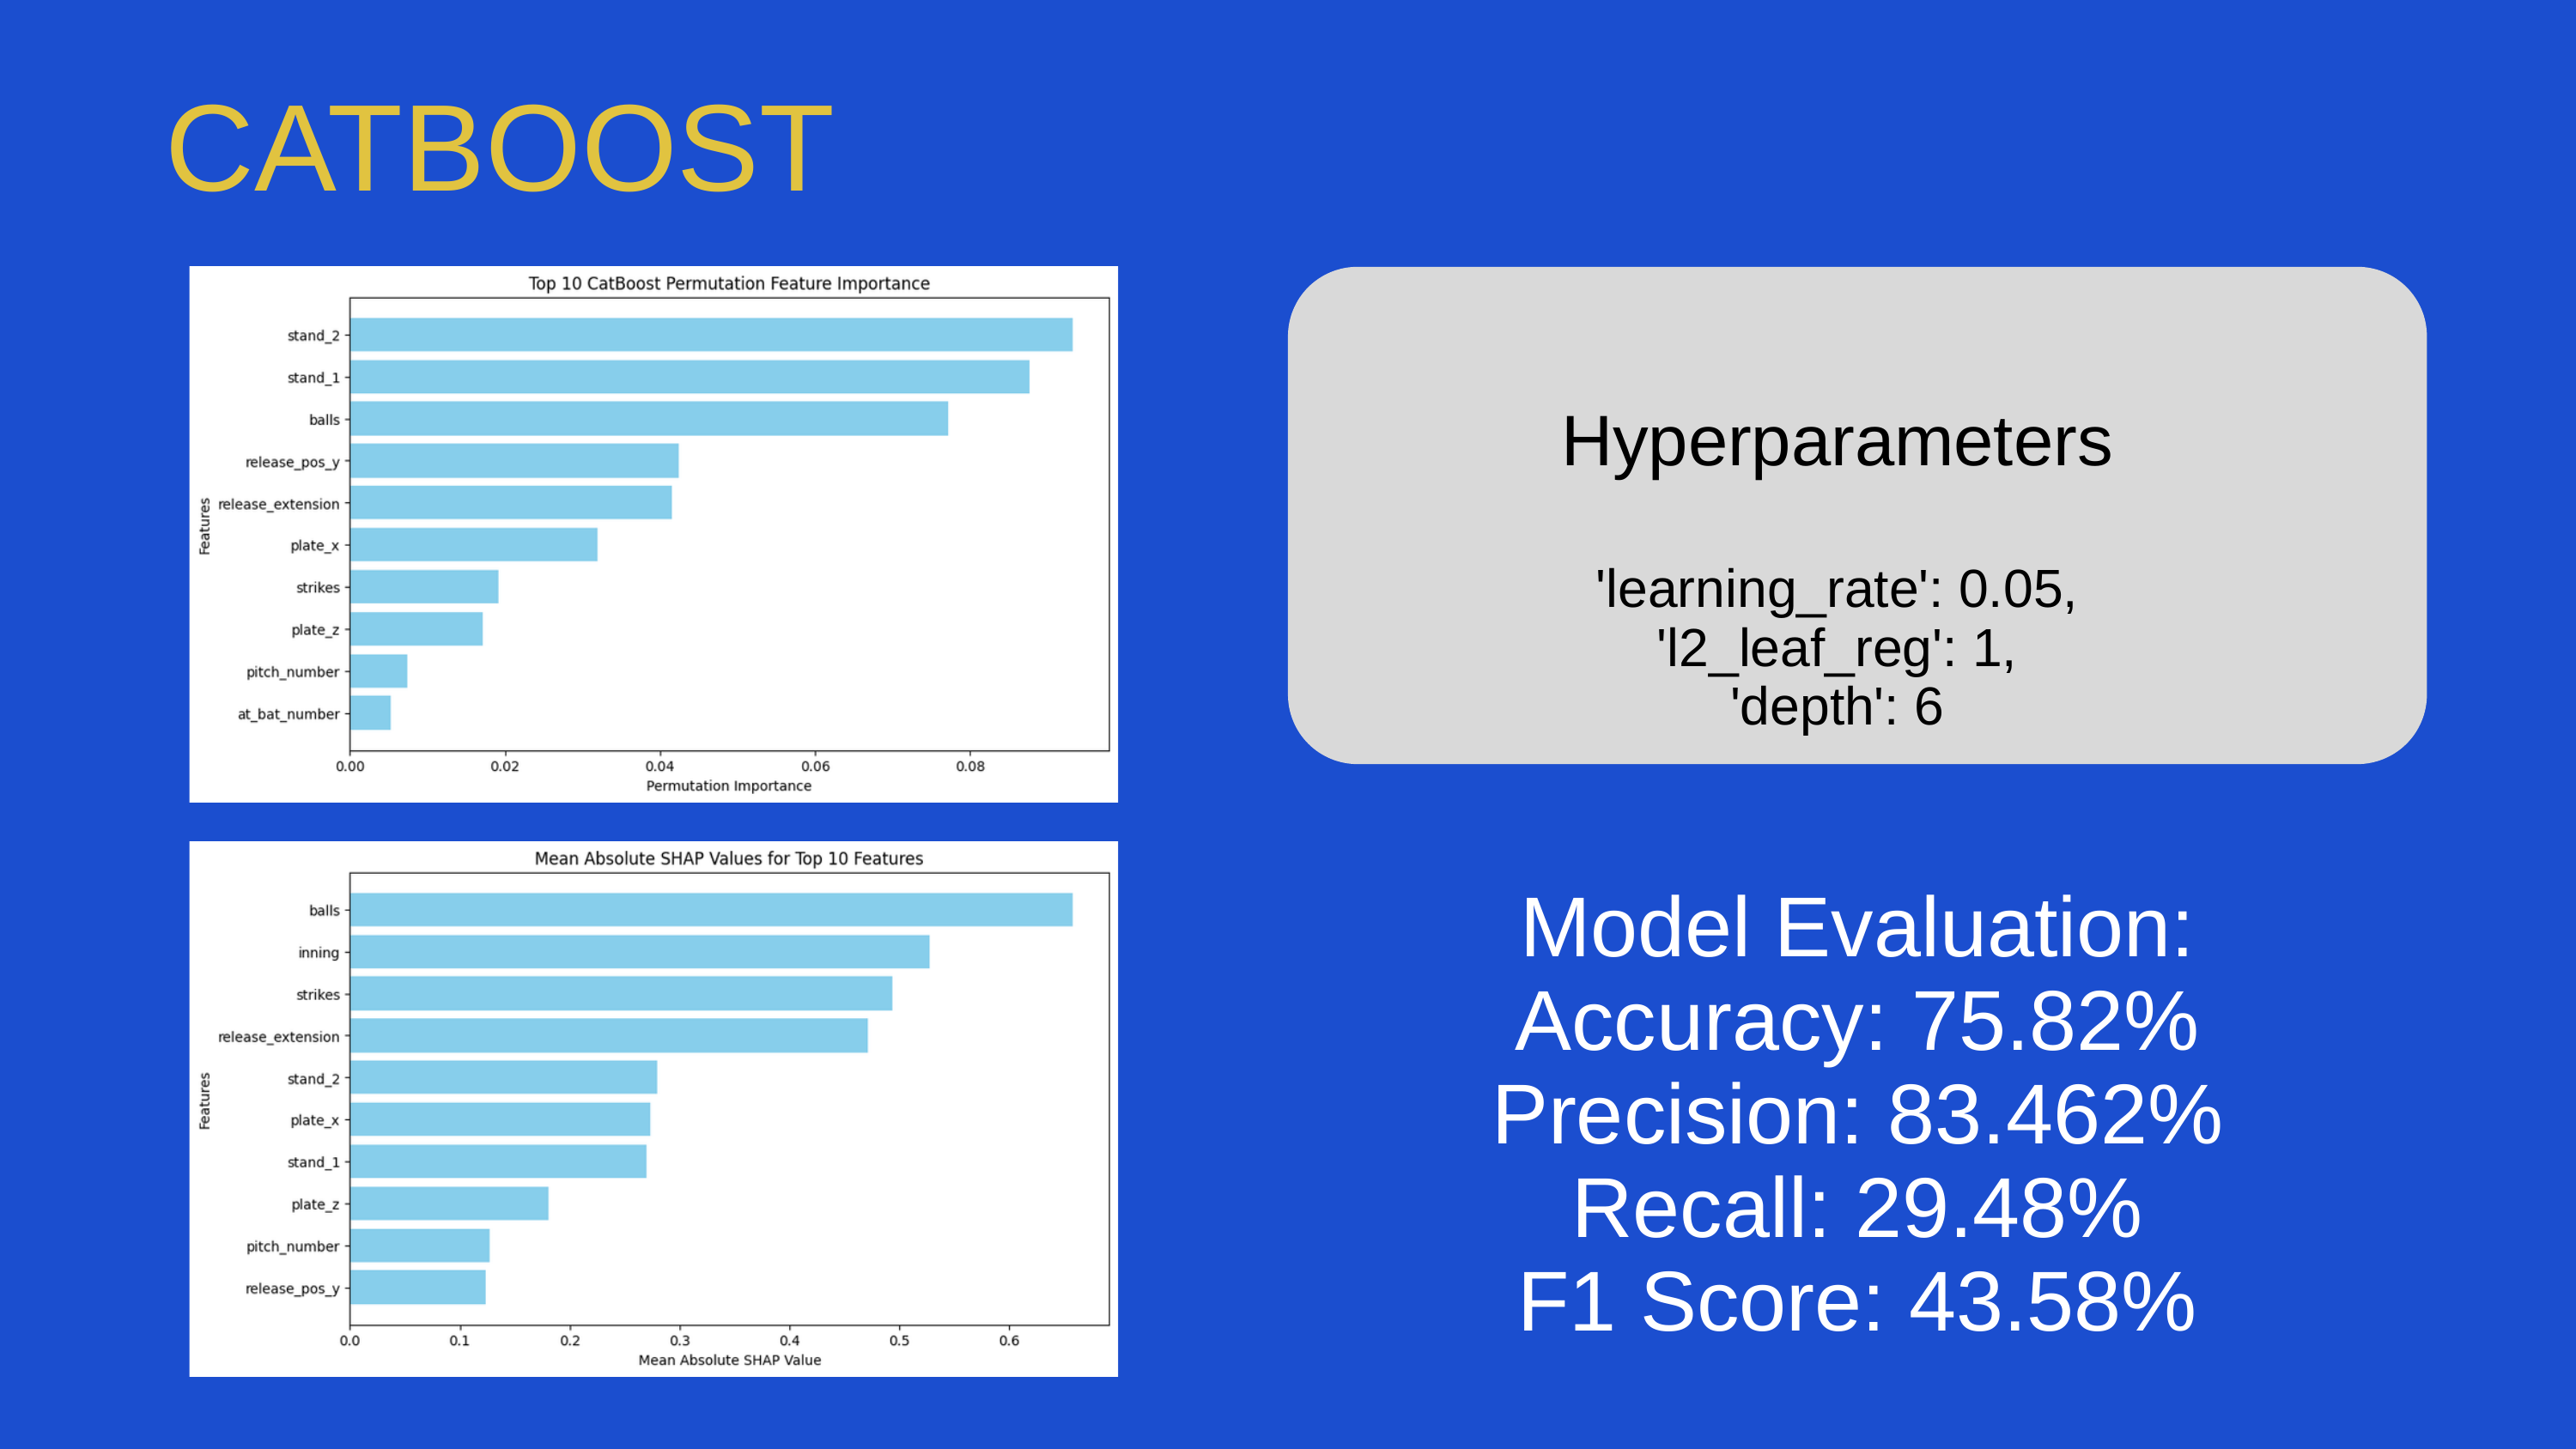

CATBOOST

Hyperparameters

'learning_rate': 0.05,
 'l2_leaf_reg': 1,
'depth': 6

Model Evaluation:
Accuracy: 75.82%
Precision: 83.462%
Recall: 29.48%
F1 Score: 43.58%